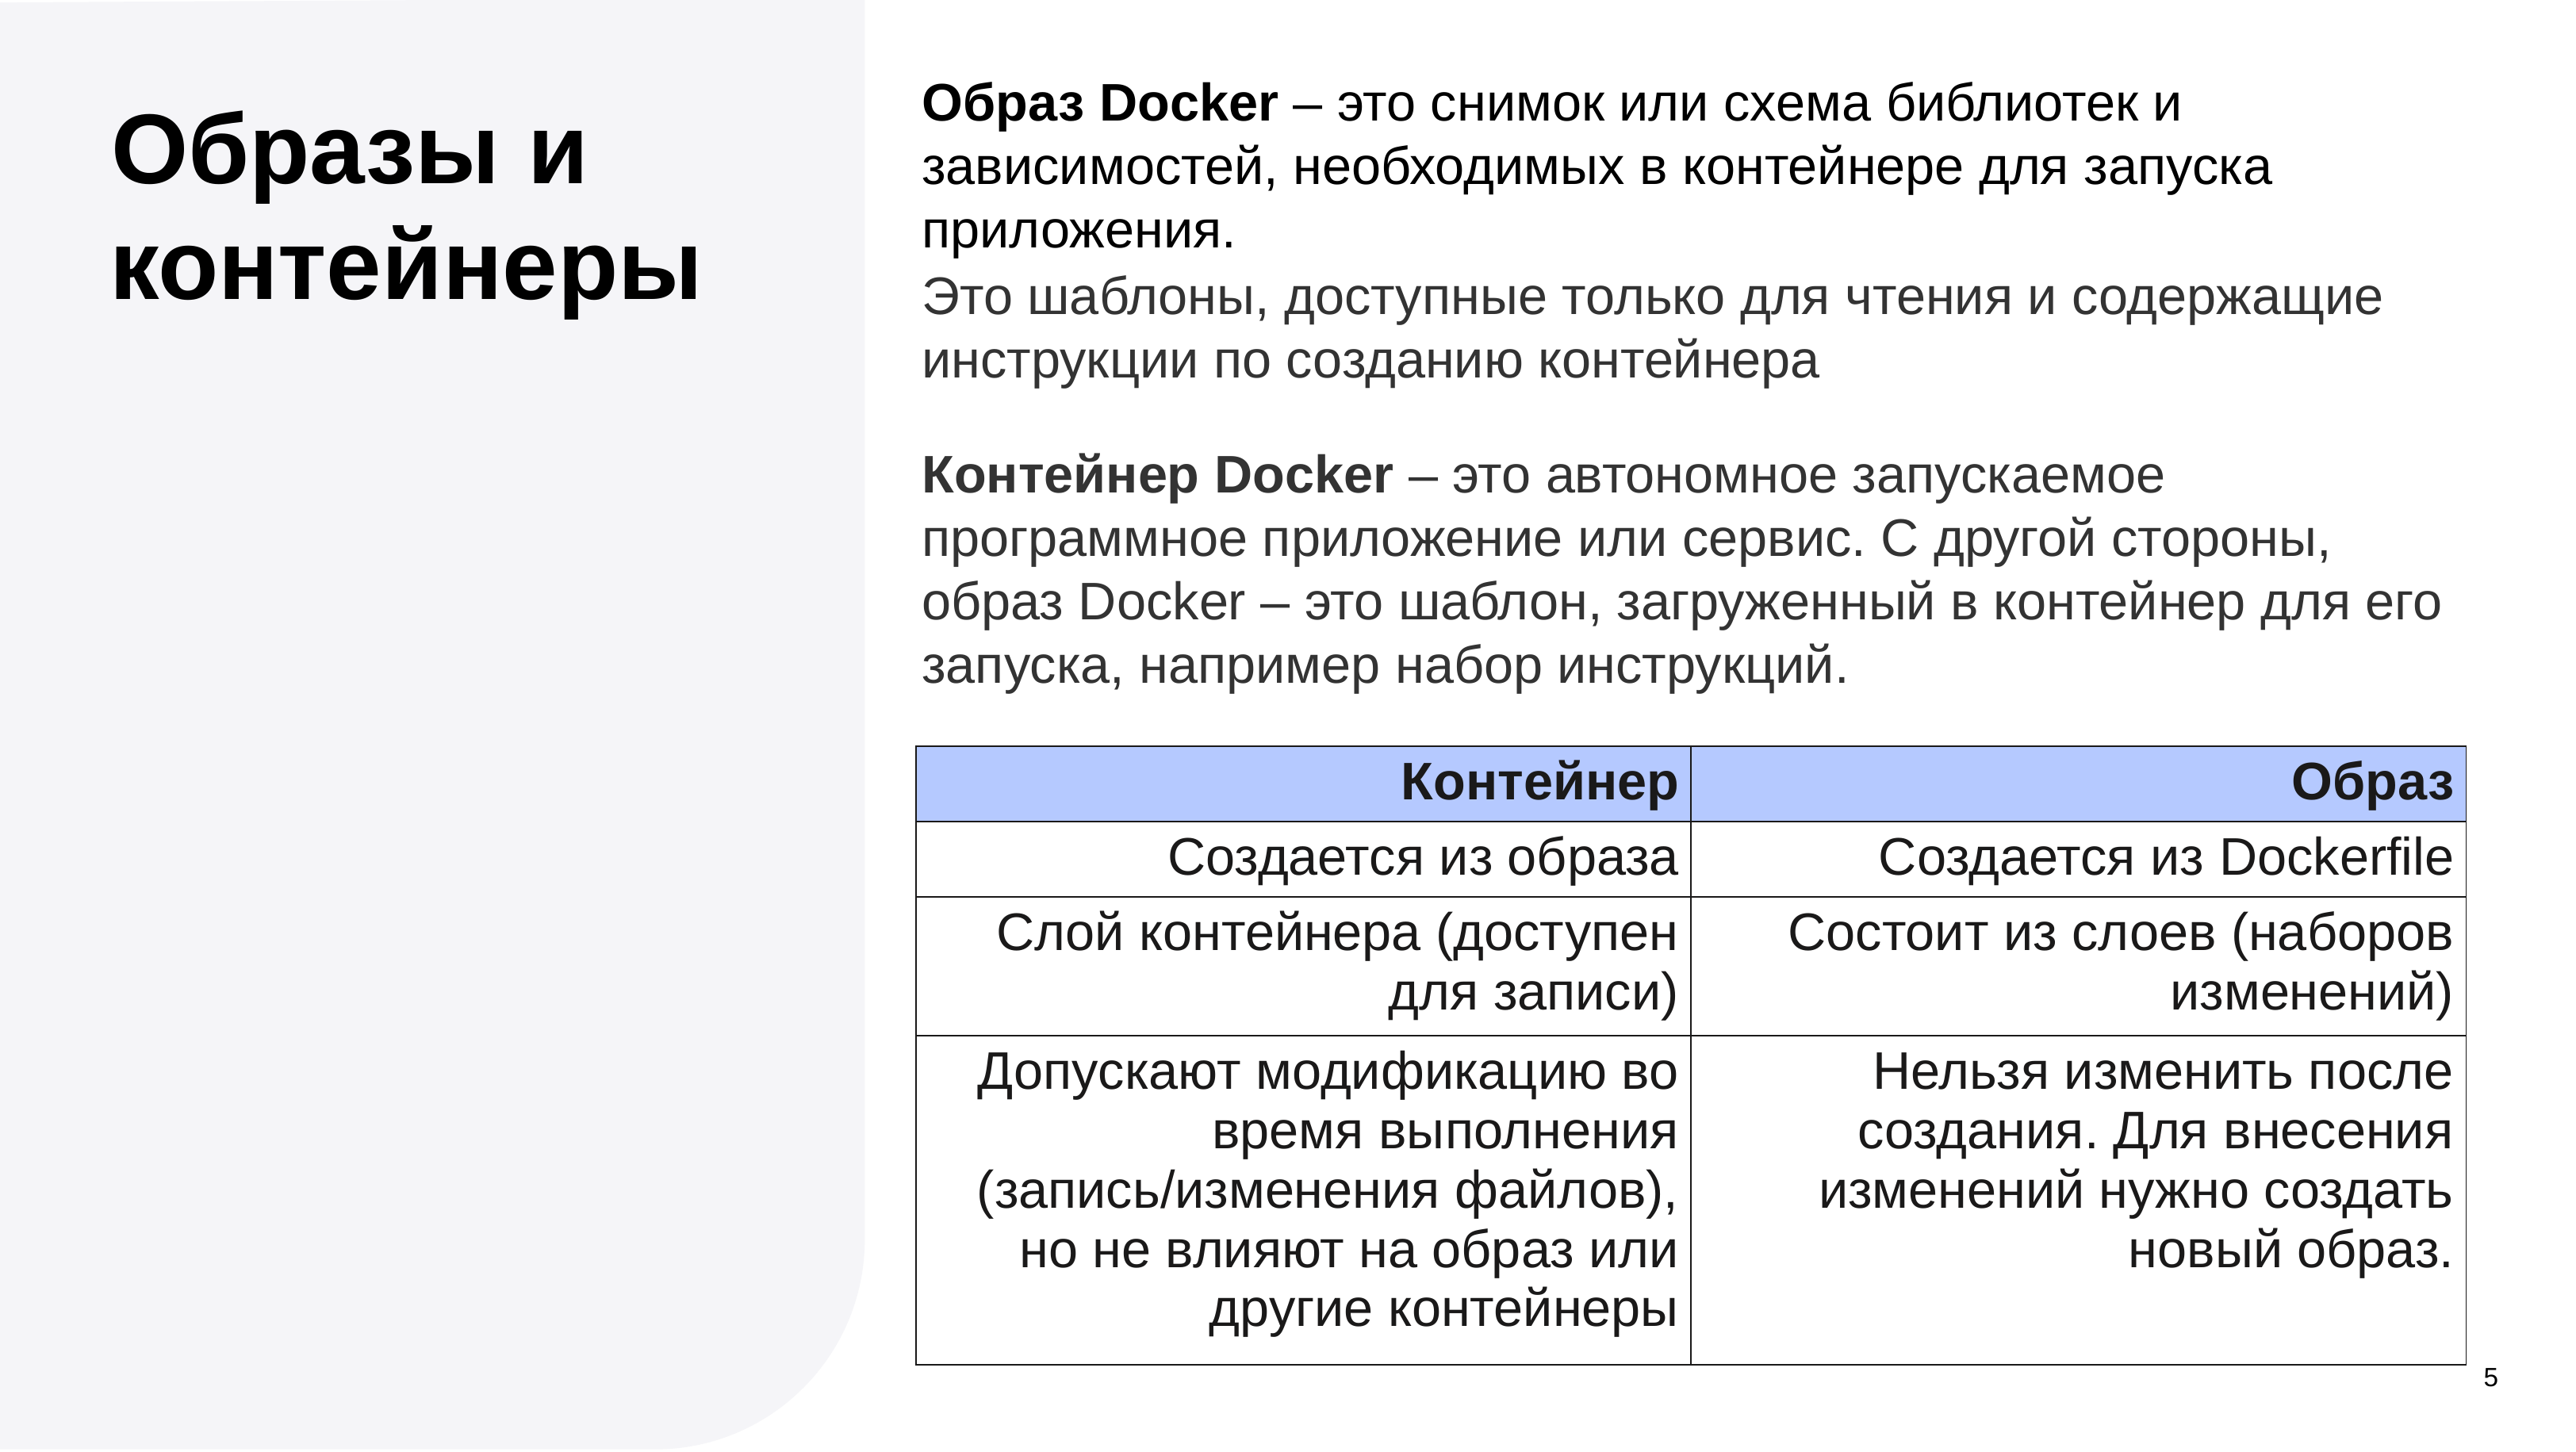

Образ Docker – это снимок или схема библиотек и зависимостей, необходимых в контейнере для запуска приложения.
Образы и контейнеры
Это шаблоны, доступные только для чтения и содержащие инструкции по созданию контейнера

Контейнер Docker – это автономное запускаемое программное приложение или сервис. С другой стороны, образ Docker – это шаблон, загруженный в контейнер для его запуска, например набор инструкций.
| Контейнер | Образ |
| --- | --- |
| Создается из образа | Создается из Dockerfile |
| Слой контейнера (доступен для записи) | Состоит из слоев (наборов изменений) |
| Допускают модификацию во время выполнения (запись/изменения файлов), но не влияют на образ или другие контейнеры | Нельзя изменить после создания. Для внесения изменений нужно создать новый образ. |
5